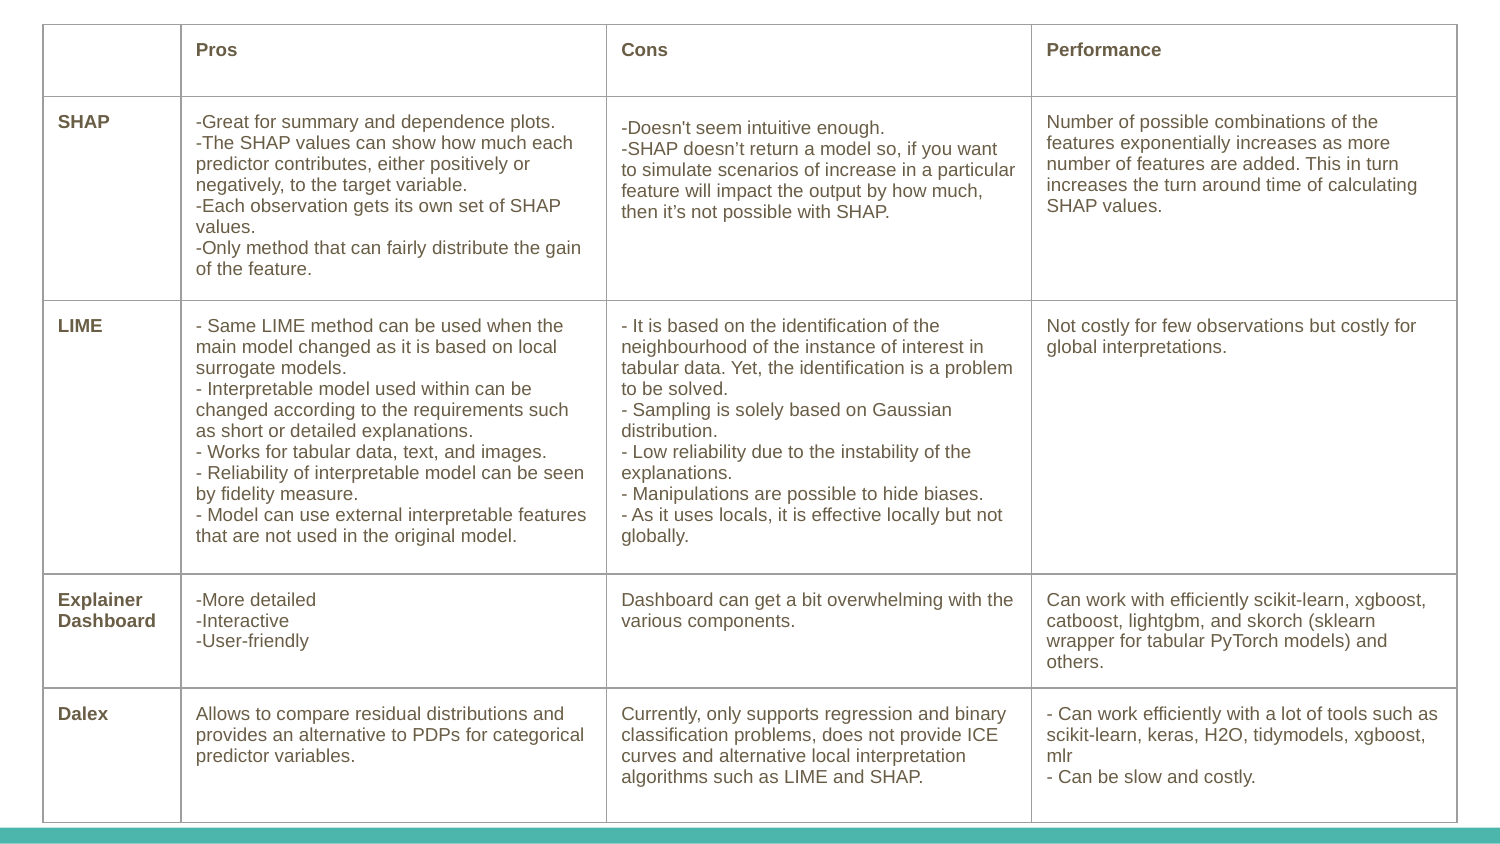

|  | Pros | Cons | Performance |
| --- | --- | --- | --- |
| SHAP | -Great for summary and dependence plots. -The SHAP values can show how much each predictor contributes, either positively or negatively, to the target variable. -Each observation gets its own set of SHAP values. -Only method that can fairly distribute the gain of the feature. | -Doesn't seem intuitive enough. -SHAP doesn’t return a model so, if you want to simulate scenarios of increase in a particular feature will impact the output by how much, then it’s not possible with SHAP. | Number of possible combinations of the features exponentially increases as more number of features are added. This in turn increases the turn around time of calculating SHAP values. |
| LIME | - Same LIME method can be used when the main model changed as it is based on local surrogate models. - Interpretable model used within can be changed according to the requirements such as short or detailed explanations. - Works for tabular data, text, and images. - Reliability of interpretable model can be seen by fidelity measure. - Model can use external interpretable features that are not used in the original model. | - It is based on the identification of the neighbourhood of the instance of interest in tabular data. Yet, the identification is a problem to be solved. - Sampling is solely based on Gaussian distribution. - Low reliability due to the instability of the explanations. - Manipulations are possible to hide biases. - As it uses locals, it is effective locally but not globally. | Not costly for few observations but costly for global interpretations. |
| Explainer Dashboard | -More detailed -Interactive -User-friendly | Dashboard can get a bit overwhelming with the various components. | Can work with efficiently scikit-learn, xgboost, catboost, lightgbm, and skorch (sklearn wrapper for tabular PyTorch models) and others. |
| Dalex | Allows to compare residual distributions and provides an alternative to PDPs for categorical predictor variables. | Currently, only supports regression and binary classification problems, does not provide ICE curves and alternative local interpretation algorithms such as LIME and SHAP. | - Can work efficiently with a lot of tools such as scikit-learn, keras, H2O, tidymodels, xgboost, mlr - Can be slow and costly. |